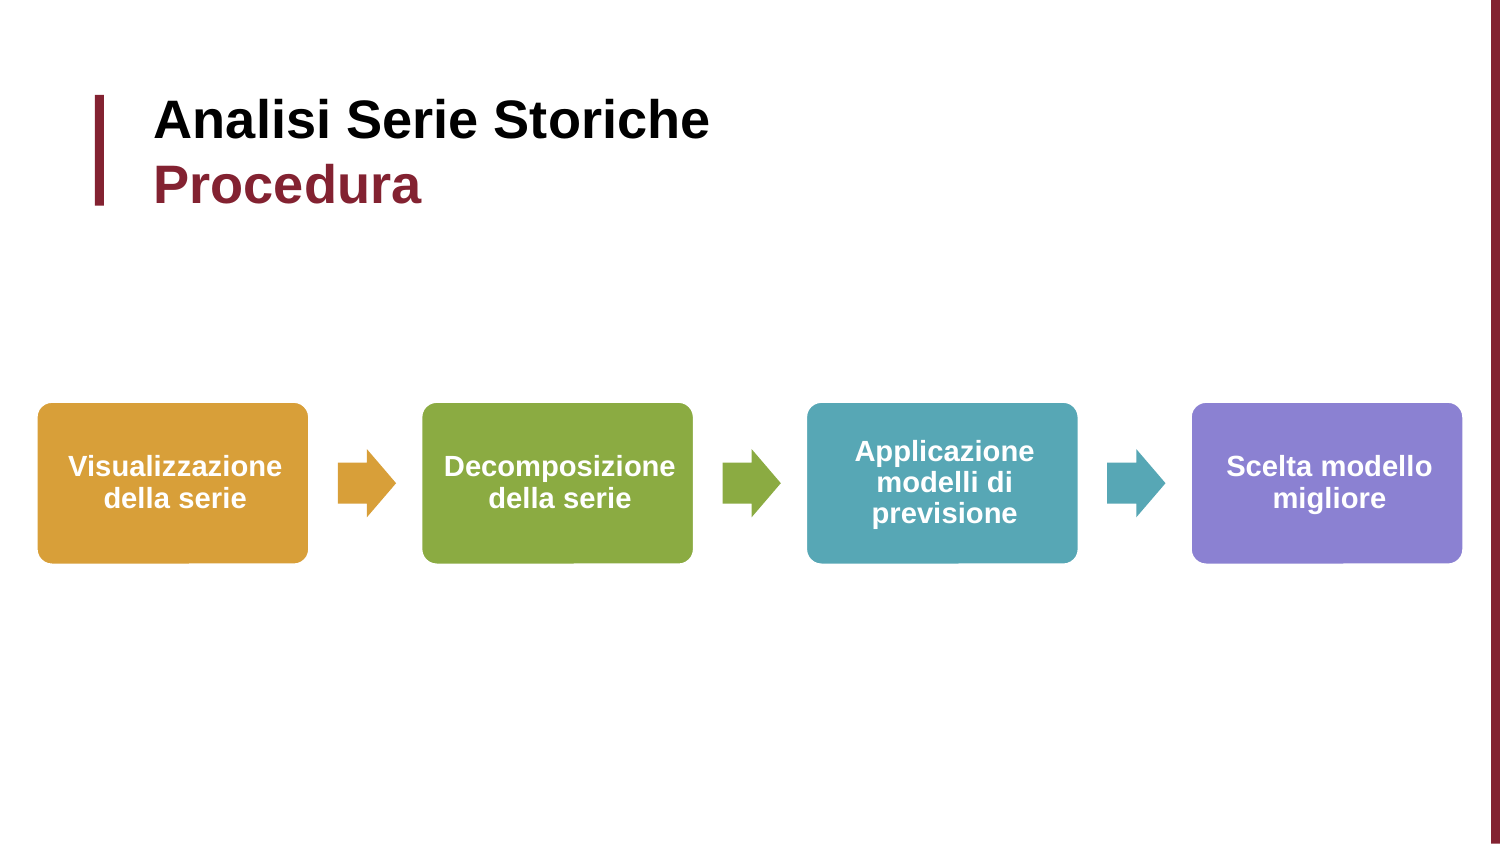

# Analisi Serie Storiche Procedura
Visualizzazione della serie

Decomposizione della serie

Applicazione modelli di previsione

Scelta modello migliore